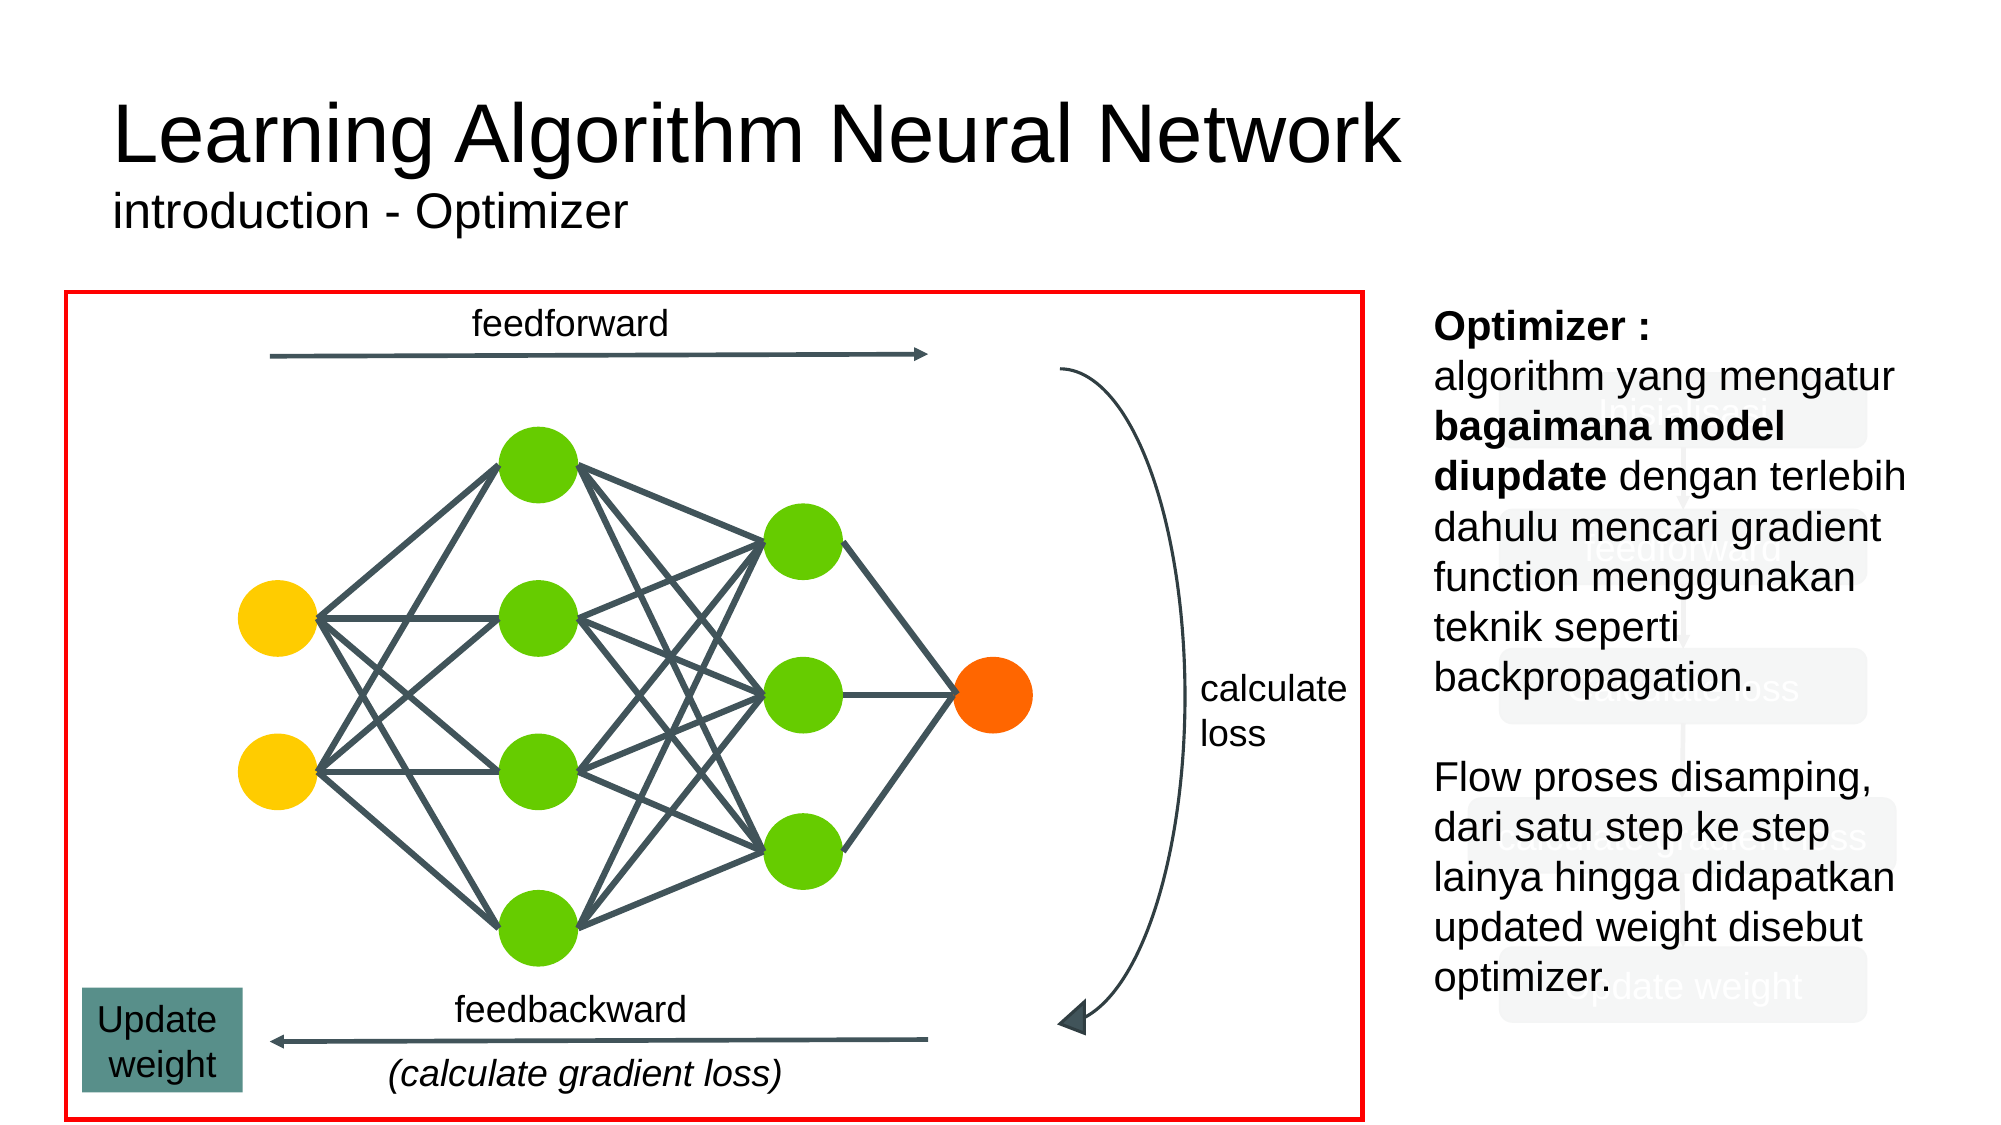

Learning Algorithm Neural Network
introduction - Optimizer

feedforward

Optimizer :
algorithm yang mengatur bagaimana model diupdate dengan terlebih dahulu mencari gradient function menggunakan teknik seperti backpropagation.

Flow proses disamping, dari satu step ke step lainya hingga didapatkan updated weight disebut optimizer.

Inisialisasi

feedforward
Calculate loss
calculate
loss
calculate gradient loss
Update weight
feedbackward
Update
weight
(calculate gradient loss)